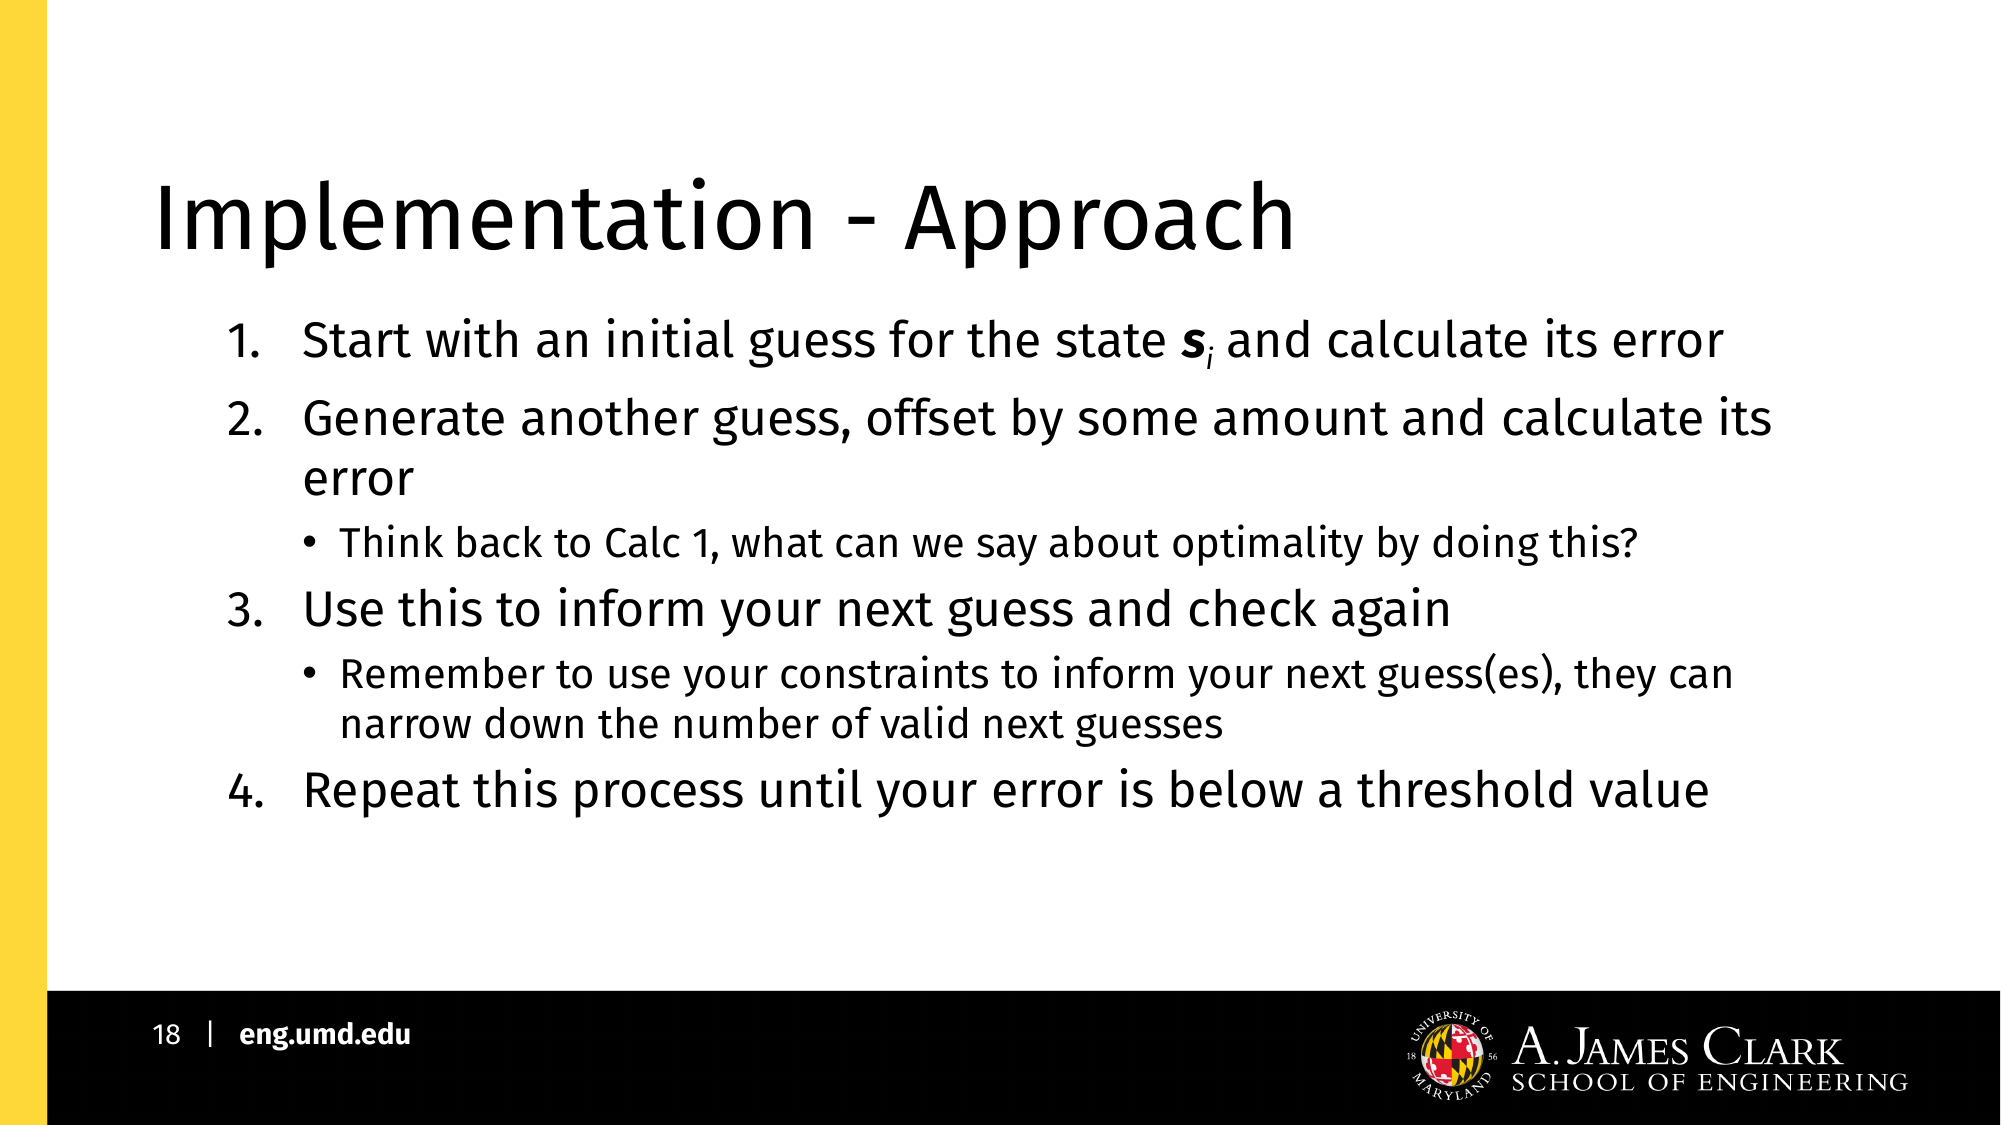

# Implementation - Approach
Start with an initial guess for the state si and calculate its error
Generate another guess, offset by some amount and calculate its error
Think back to Calc 1, what can we say about optimality by doing this?
Use this to inform your next guess and check again
Remember to use your constraints to inform your next guess(es), they can narrow down the number of valid next guesses
Repeat this process until your error is below a threshold value

18   |   eng.umd.edu